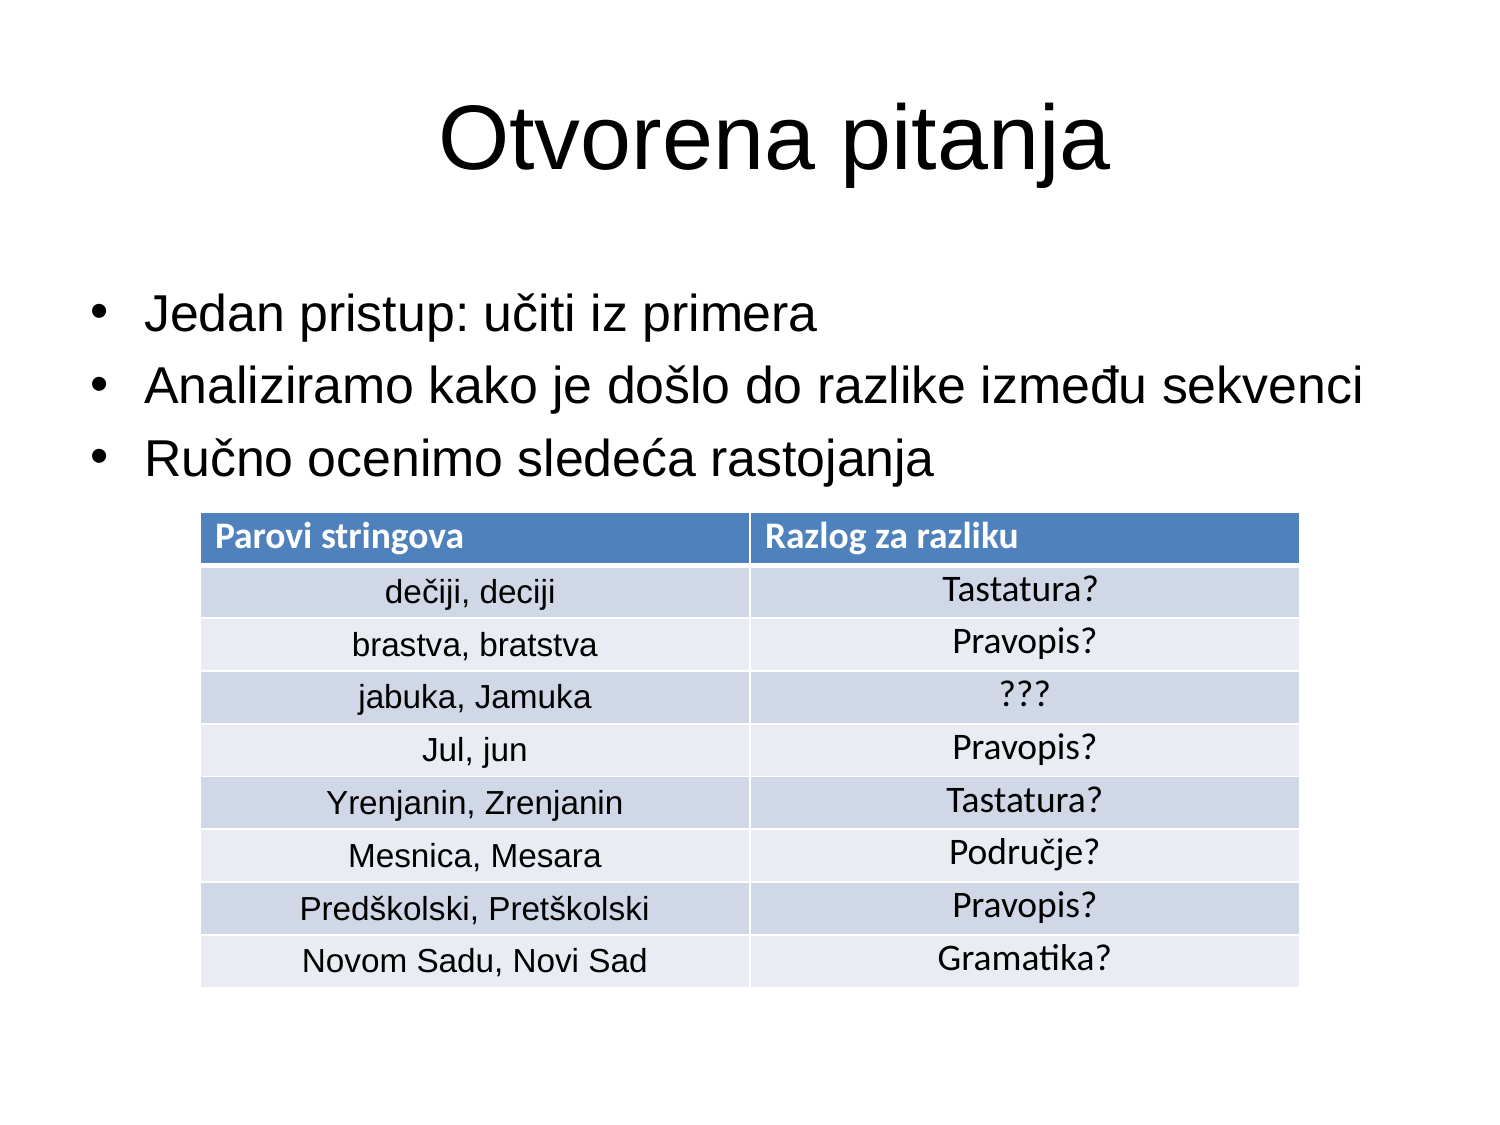

Otvorena pitanja
Jedan pristup: učiti iz primera
Analiziramo kako je došlo do razlike između sekvenci
Ručno ocenimo sledeća rastojanja

| Parovi stringova | Razlog za razliku |
| --- | --- |
| dečiji, deciji | Tastatura? |
| brastva, bratstva | Pravopis? |
| jabuka, Jamuka | ??? |
| Jul, jun | Pravopis? |
| Yrenjanin, Zrenjanin | Tastatura? |
| Mesnica, Mesara | Područje? |
| Predškolski, Pretškolski | Pravopis? |
| Novom Sadu, Novi Sad | Gramatika? |